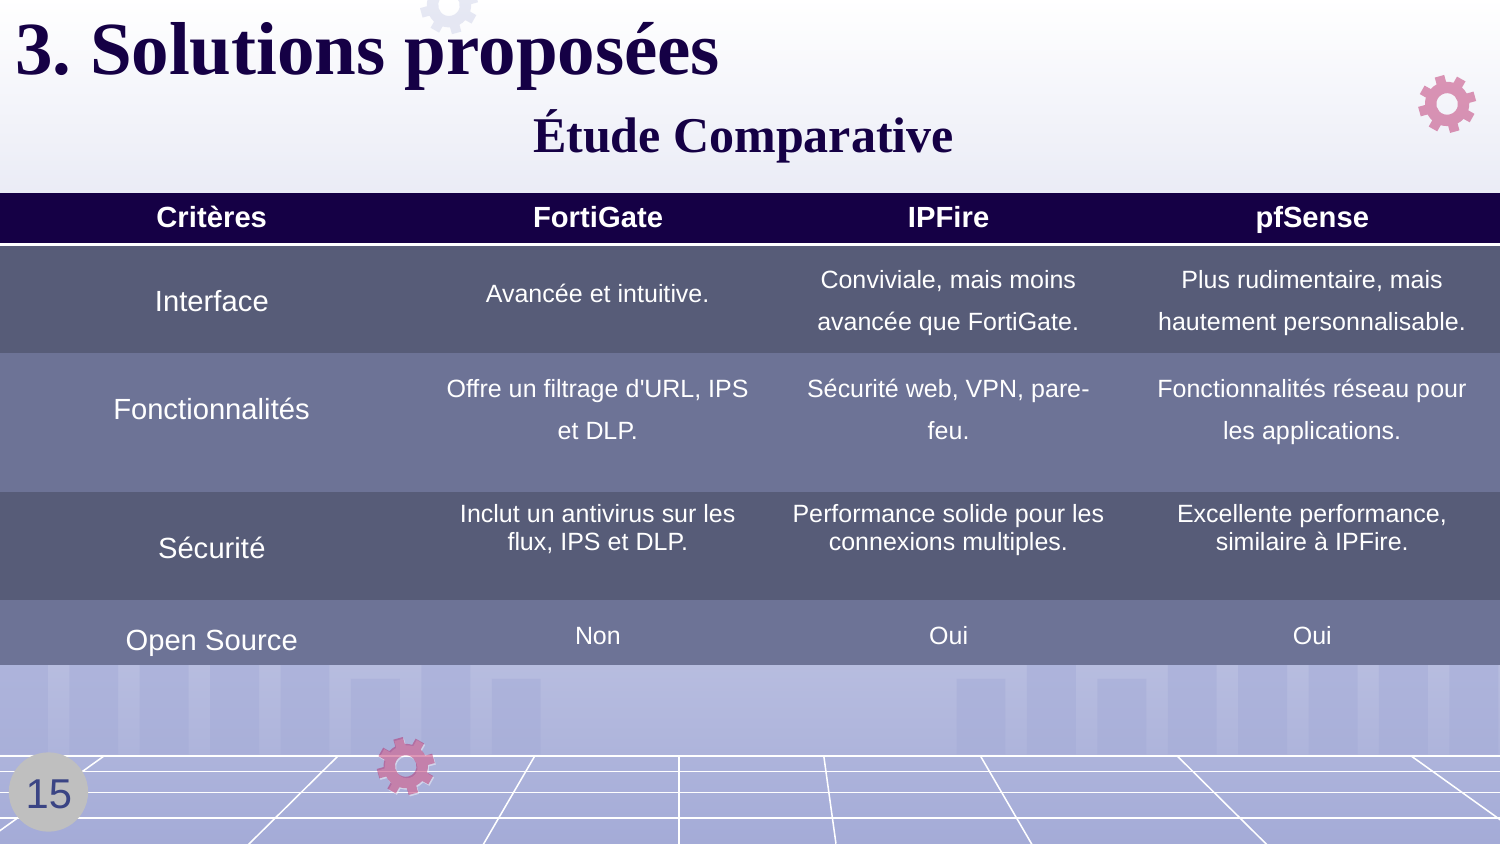

3. Solutions proposées

# Étude Comparative
| Critères | FortiGate | IPFire | pfSense |
| --- | --- | --- | --- |
| Interface | Avancée et intuitive. | Conviviale, mais moins avancée que FortiGate. | Plus rudimentaire, mais hautement personnalisable. |
| Fonctionnalités | Offre un filtrage d'URL, IPS et DLP. | Sécurité web, VPN, pare-feu. | Fonctionnalités réseau pour les applications. |
| Sécurité | Inclut un antivirus sur les flux, IPS et DLP. | Performance solide pour les connexions multiples. | Excellente performance, similaire à IPFire. |
| Open Source | Non | Oui | Oui |

15